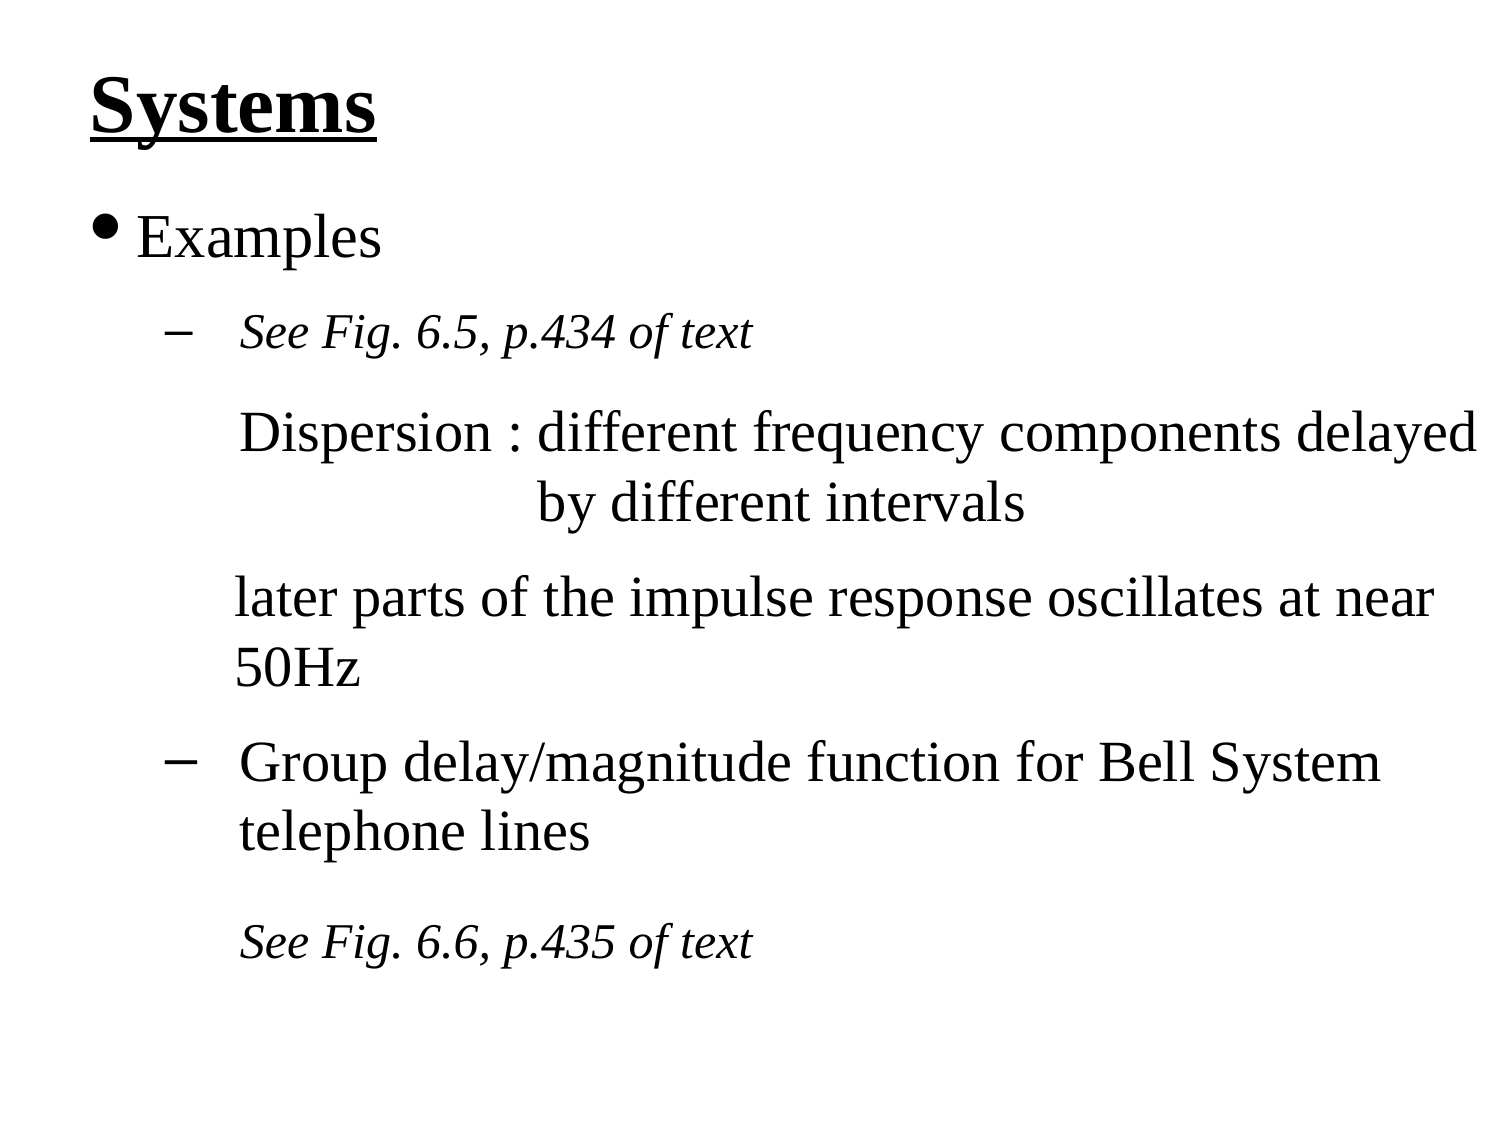

Systems
Examples
See Fig. 6.5, p.434 of text
Dispersion : different frequency components delayed
by different intervals
later parts of the impulse response oscillates at near 50Hz
Group delay/magnitude function for Bell System telephone lines
See Fig. 6.6, p.435 of text